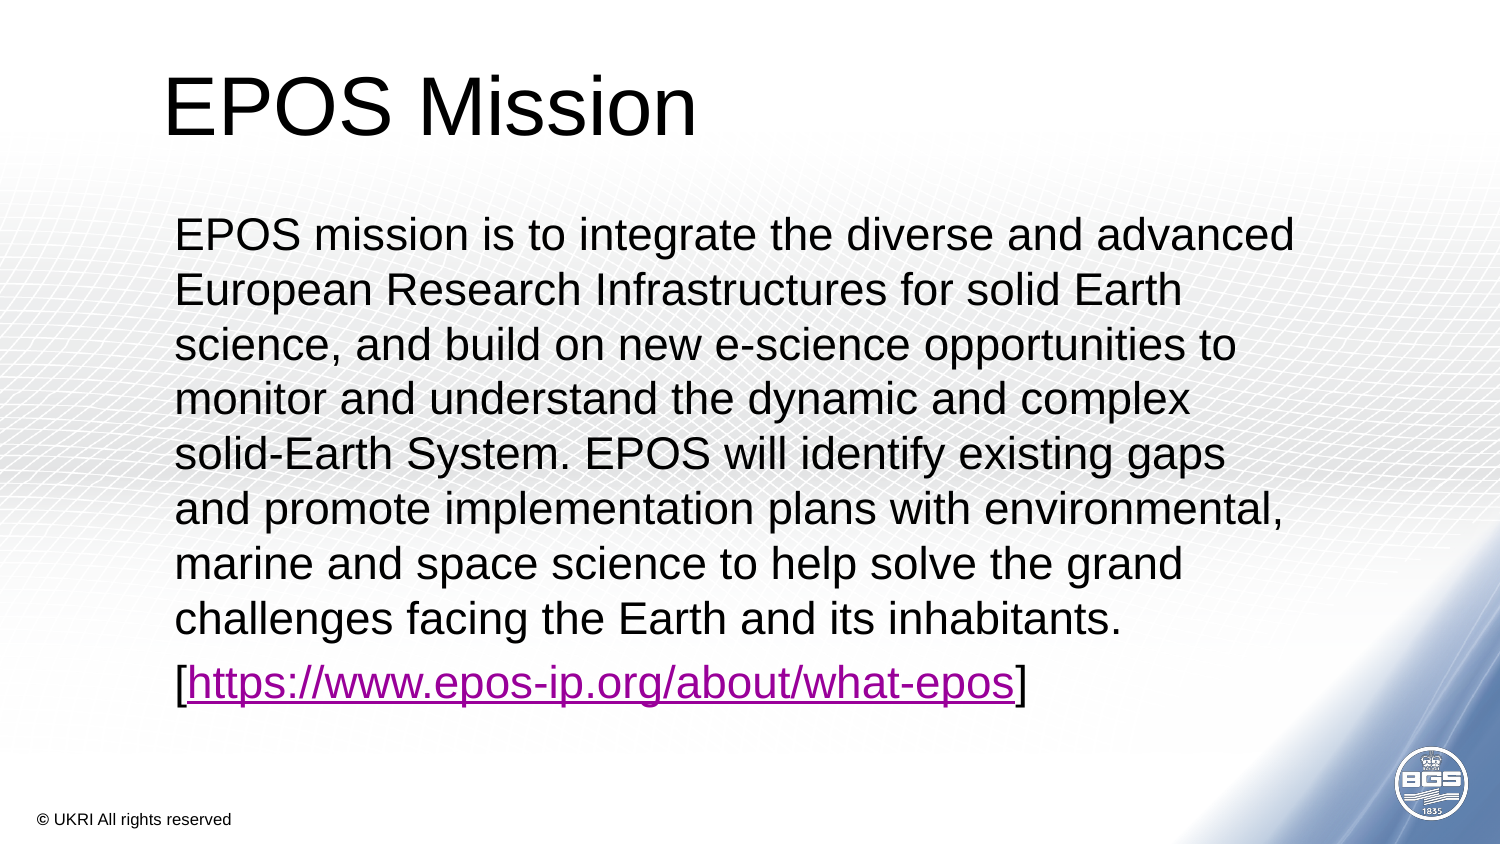

# EPOS Mission
EPOS mission is to integrate the diverse and advanced European Research Infrastructures for solid Earth science, and build on new e-science opportunities to monitor and understand the dynamic and complex solid-Earth System. EPOS will identify existing gaps and promote implementation plans with environmental, marine and space science to help solve the grand challenges facing the Earth and its inhabitants.
[https://www.epos-ip.org/about/what-epos]